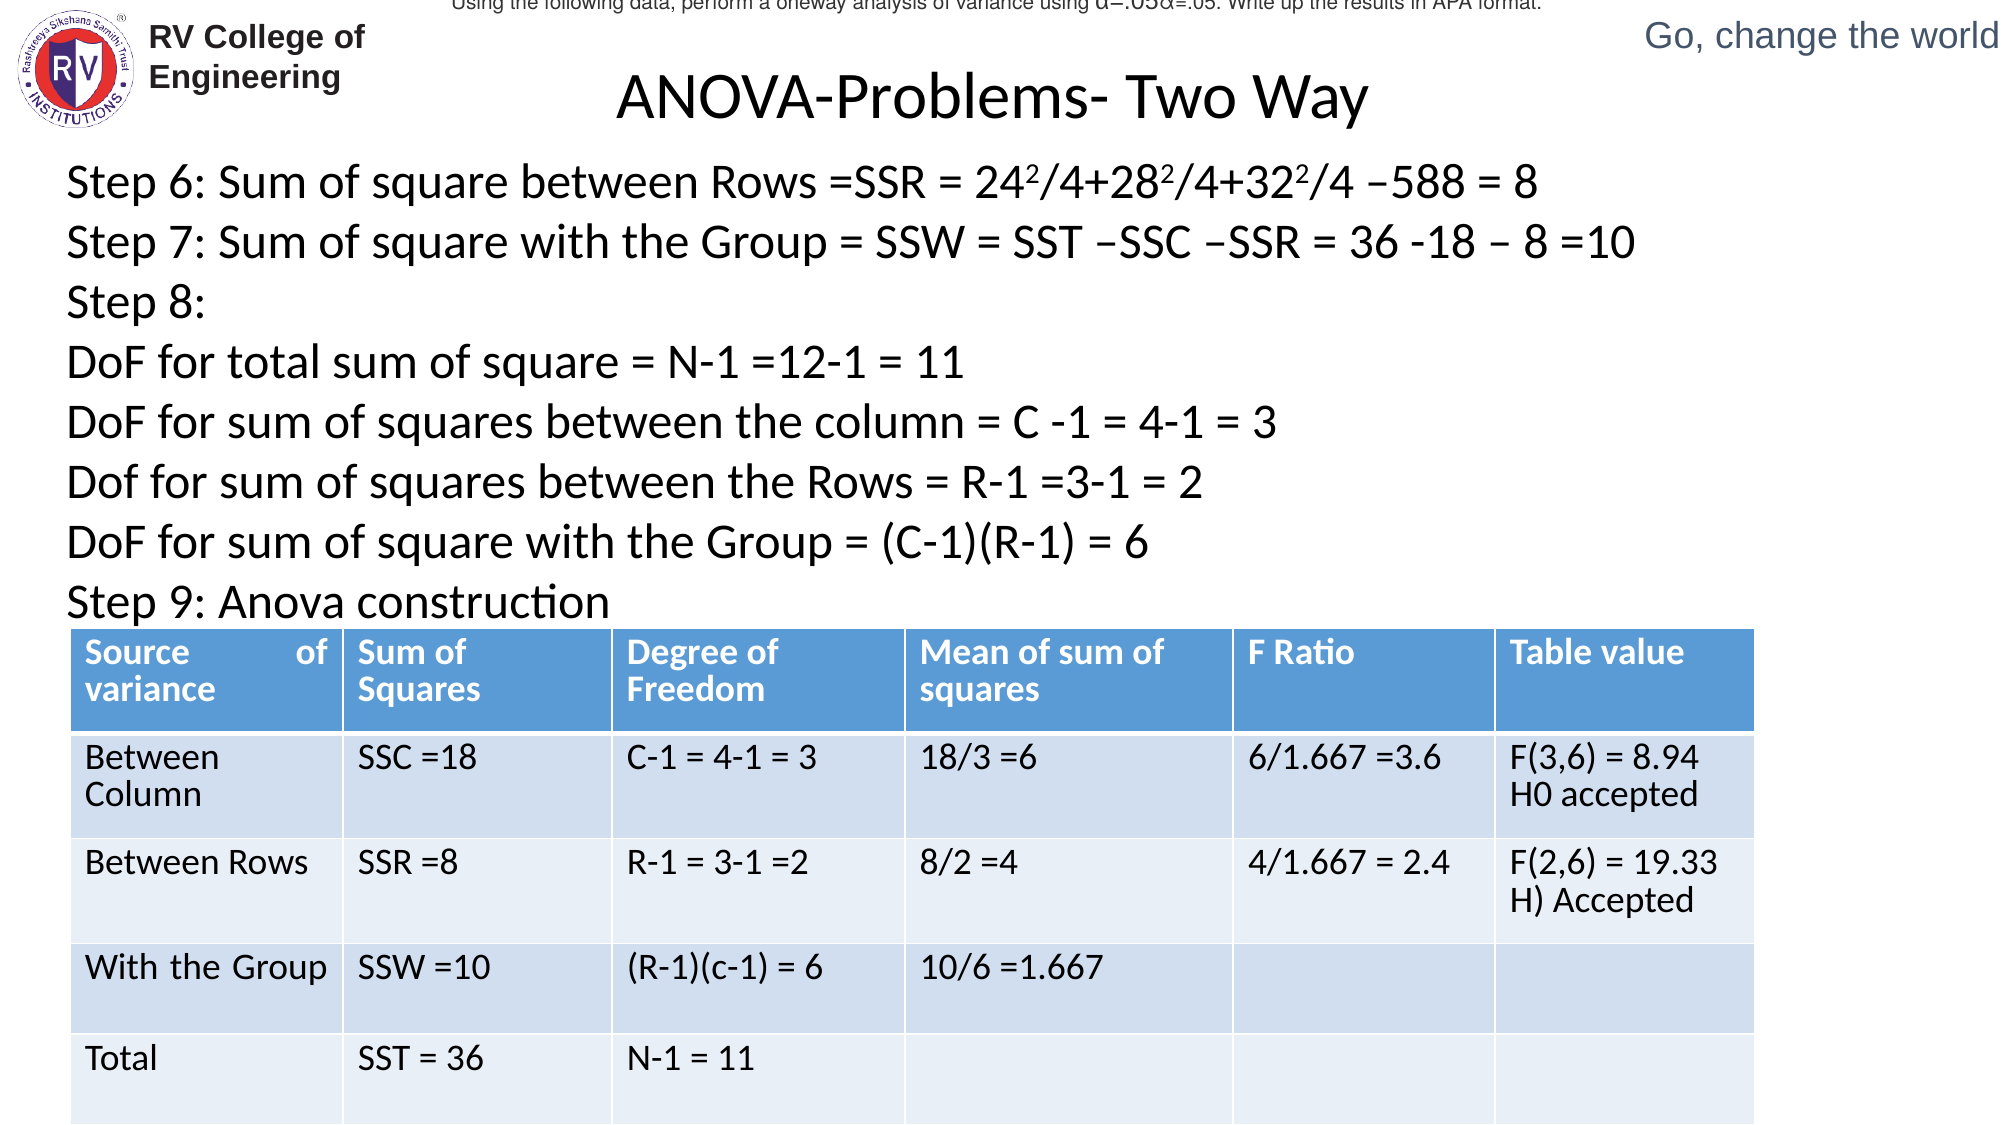

Using the following data, perform a oneway analysis of variance using α=.05α=.05. Write up the results in APA format.
ANOVA-Problems- Two Way
Step 6: Sum of square between Rows =SSR = 242/4+282/4+322/4 –588 = 8
Step 7: Sum of square with the Group = SSW = SST –SSC –SSR = 36 -18 – 8 =10
Step 8:
DoF for total sum of square = N-1 =12-1 = 11
DoF for sum of squares between the column = C -1 = 4-1 = 3
Dof for sum of squares between the Rows = R-1 =3-1 = 2
DoF for sum of square with the Group = (C-1)(R-1) = 6
Step 9: Anova construction
| Source of variance | Sum of Squares | Degree of Freedom | Mean of sum of squares | F Ratio | Table value |
| --- | --- | --- | --- | --- | --- |
| Between Column | SSC =18 | C-1 = 4-1 = 3 | 18/3 =6 | 6/1.667 =3.6 | F(3,6) = 8.94 H0 accepted |
| Between Rows | SSR =8 | R-1 = 3-1 =2 | 8/2 =4 | 4/1.667 = 2.4 | F(2,6) = 19.33 H) Accepted |
| With the Group | SSW =10 | (R-1)(c-1) = 6 | 10/6 =1.667 |  |  |
| Total | SST = 36 | N-1 = 11 |  |  |  |